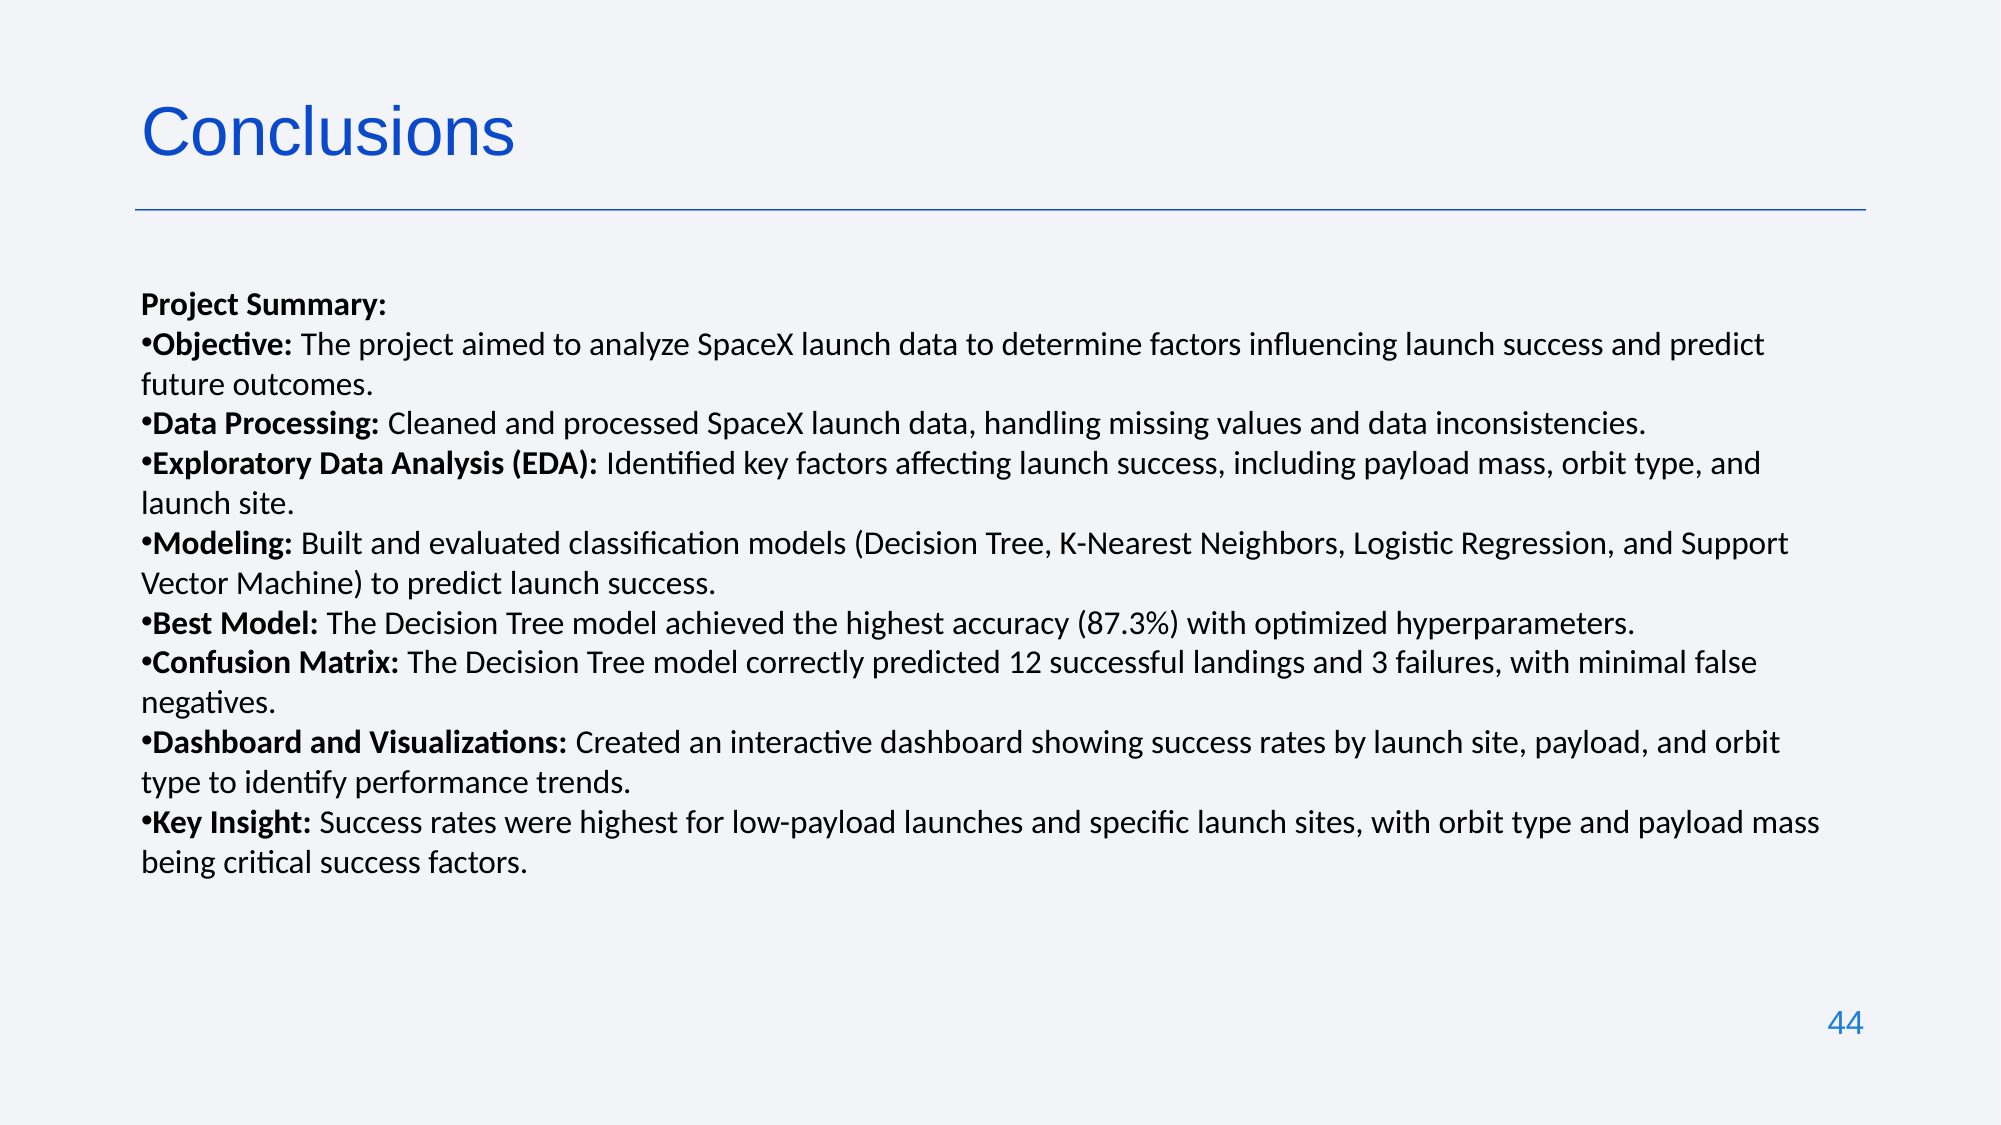

Conclusions
Project Summary:
Objective: The project aimed to analyze SpaceX launch data to determine factors influencing launch success and predict future outcomes.
Data Processing: Cleaned and processed SpaceX launch data, handling missing values and data inconsistencies.
Exploratory Data Analysis (EDA): Identified key factors affecting launch success, including payload mass, orbit type, and launch site.
Modeling: Built and evaluated classification models (Decision Tree, K-Nearest Neighbors, Logistic Regression, and Support Vector Machine) to predict launch success.
Best Model: The Decision Tree model achieved the highest accuracy (87.3%) with optimized hyperparameters.
Confusion Matrix: The Decision Tree model correctly predicted 12 successful landings and 3 failures, with minimal false negatives.
Dashboard and Visualizations: Created an interactive dashboard showing success rates by launch site, payload, and orbit type to identify performance trends.
Key Insight: Success rates were highest for low-payload launches and specific launch sites, with orbit type and payload mass being critical success factors.
44